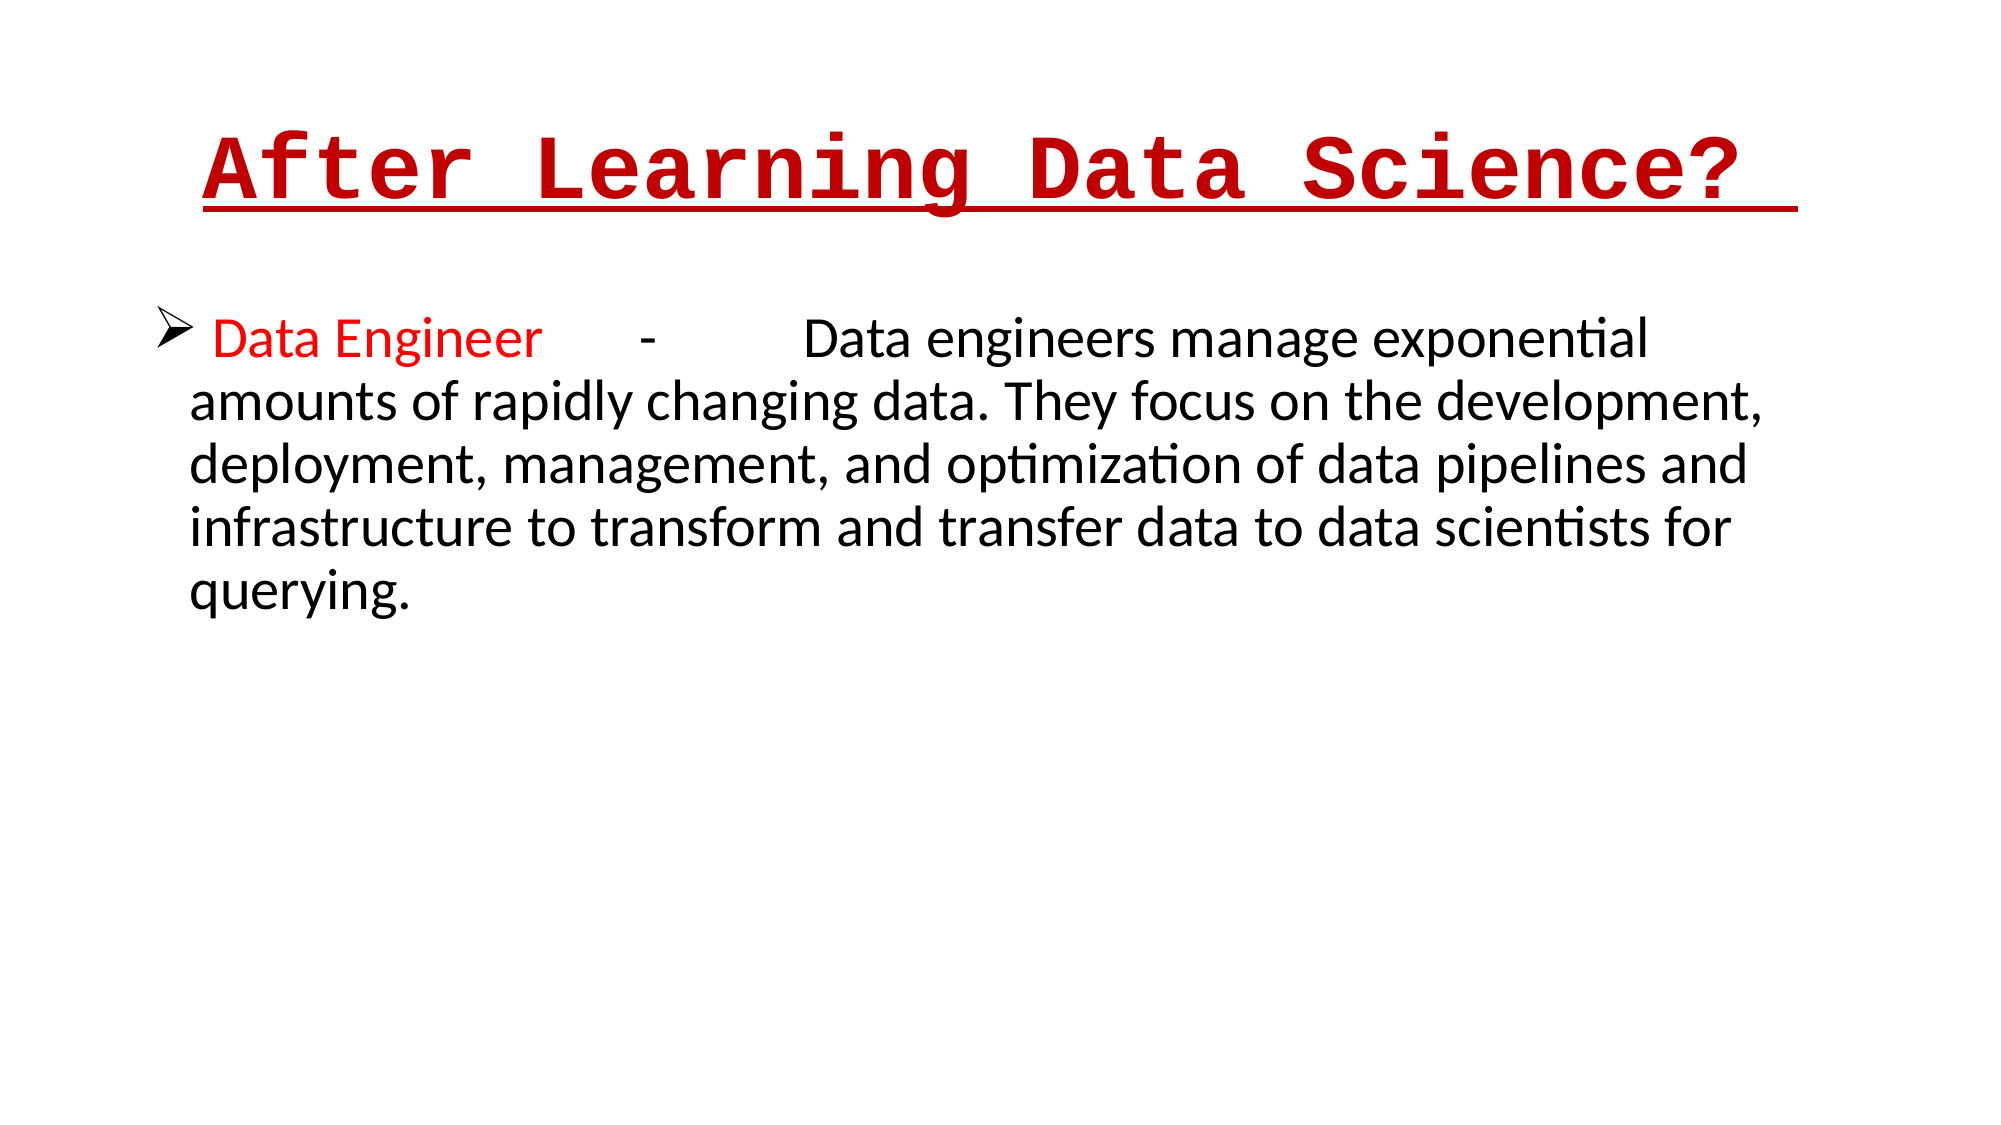

# After Learning Data Science?
 Data Engineer	-	 Data engineers manage exponential amounts of rapidly changing data. They focus on the development, deployment, management, and optimization of data pipelines and infrastructure to transform and transfer data to data scientists for querying.